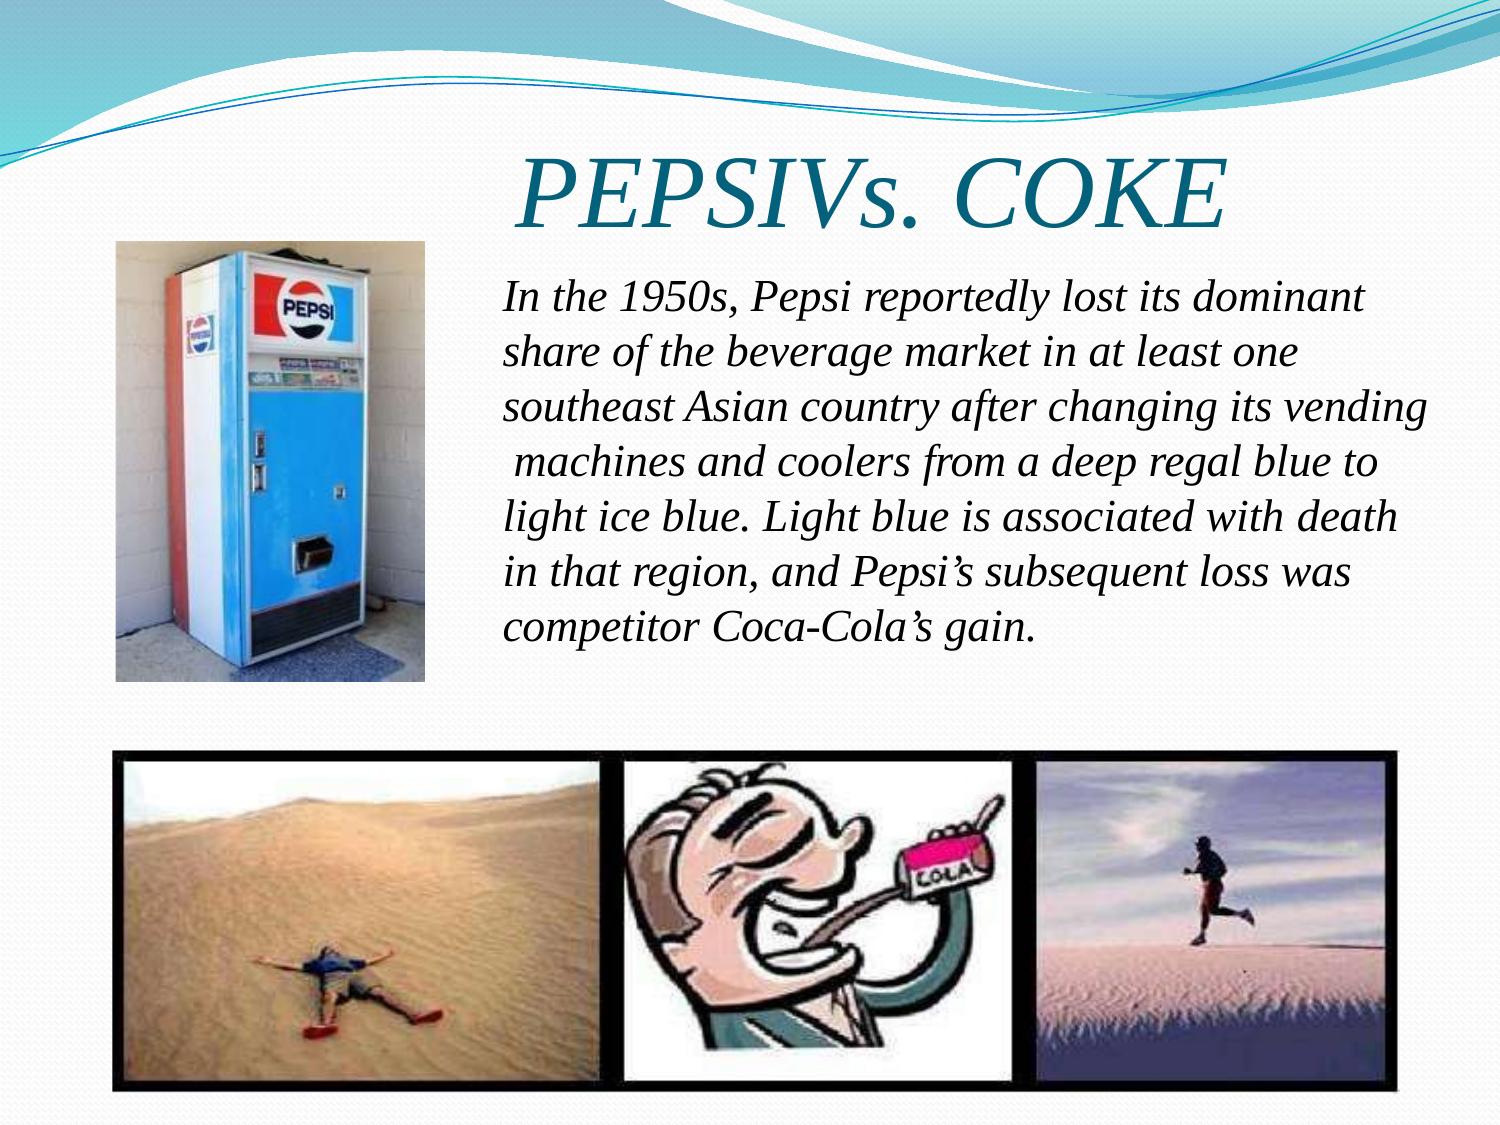

# PEPSI	Vs. COKE

In the 1950s, Pepsi reportedly lost its dominant  share of the beverage market in at least one  southeast Asian country after changing its vending  machines and coolers from a deep regal blue to  light ice blue. Light blue is associated with death
in that region, and Pepsi’s subsequent loss was  competitor Coca-Cola’s gain.